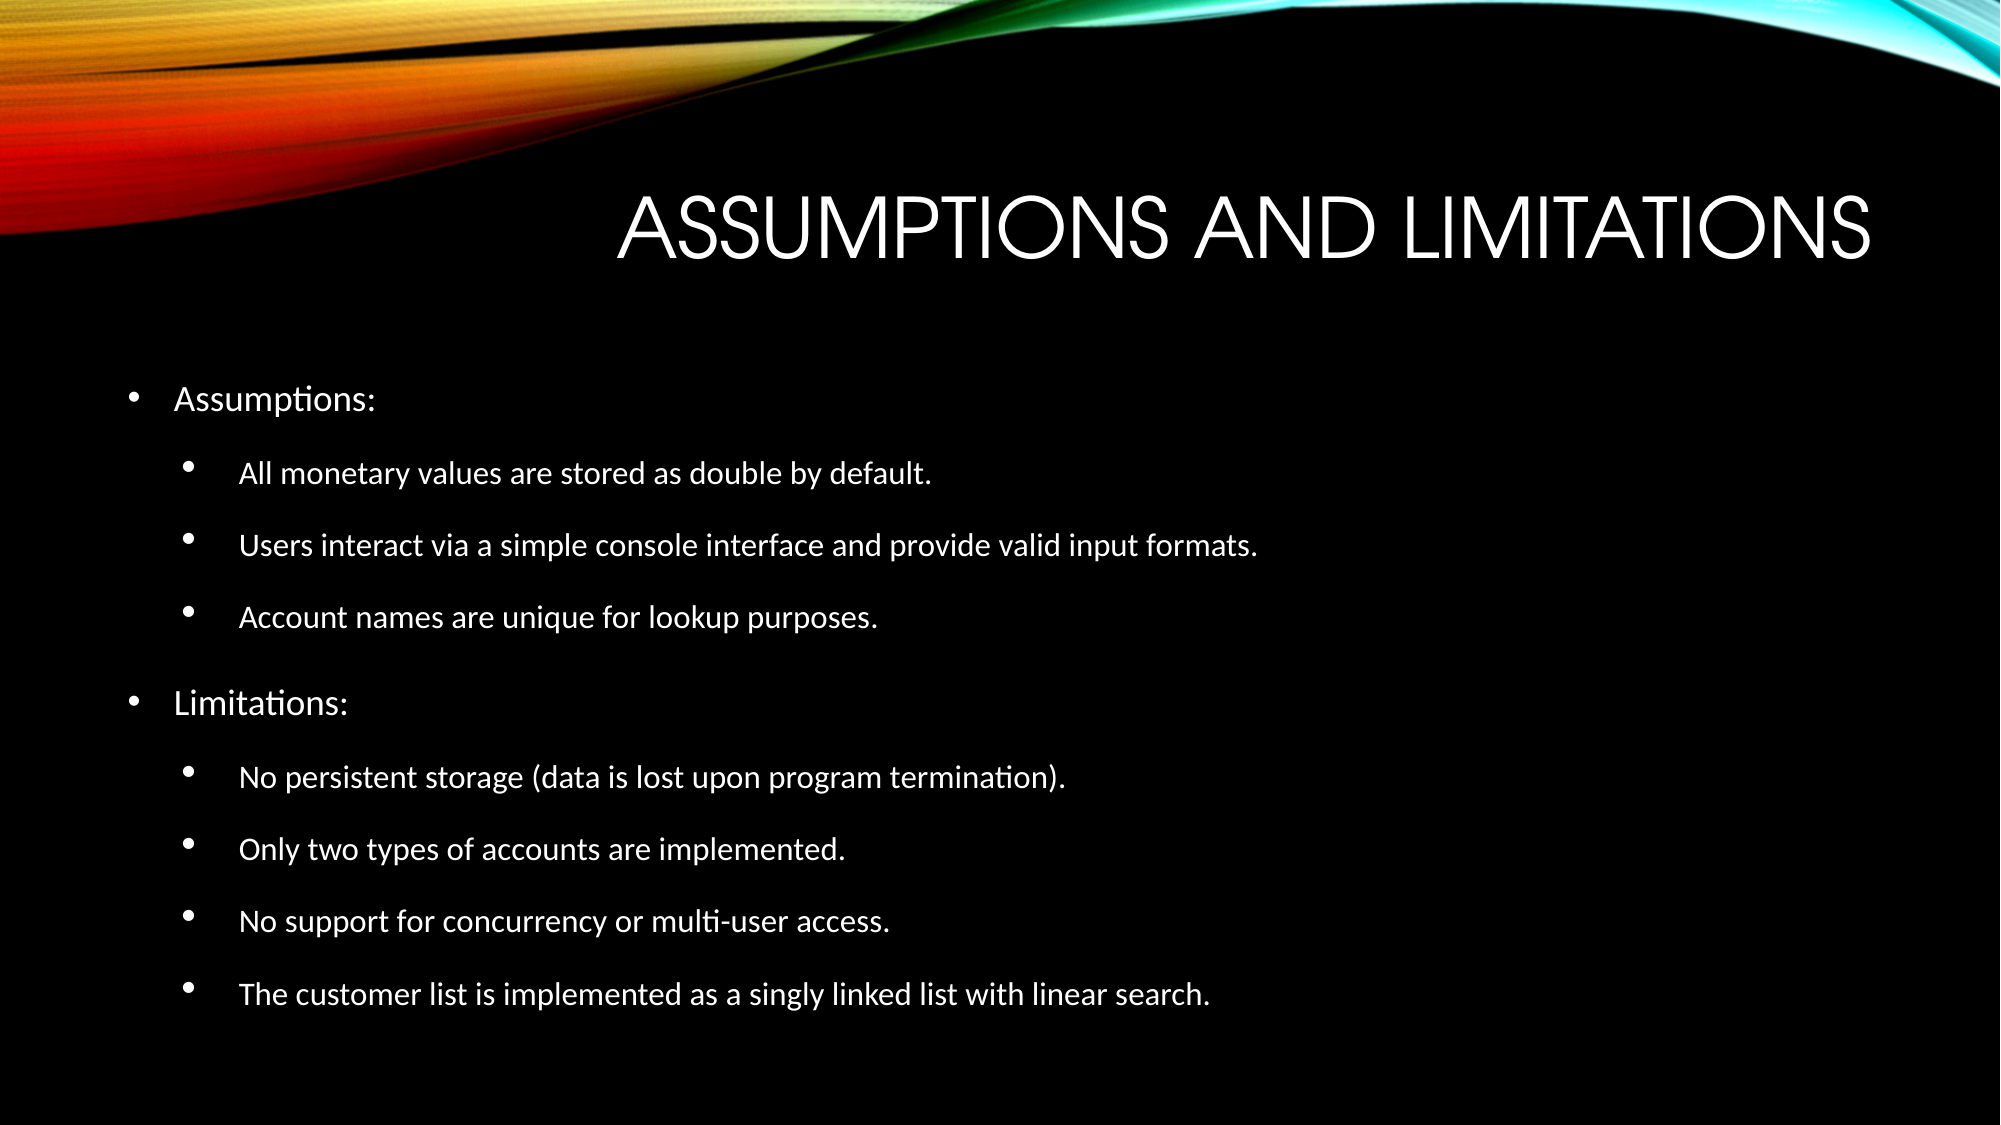

# Assumptions and Limitations
Assumptions:
All monetary values are stored as double by default.
Users interact via a simple console interface and provide valid input formats.
Account names are unique for lookup purposes.
Limitations:
No persistent storage (data is lost upon program termination).
Only two types of accounts are implemented.
No support for concurrency or multi-user access.
The customer list is implemented as a singly linked list with linear search.